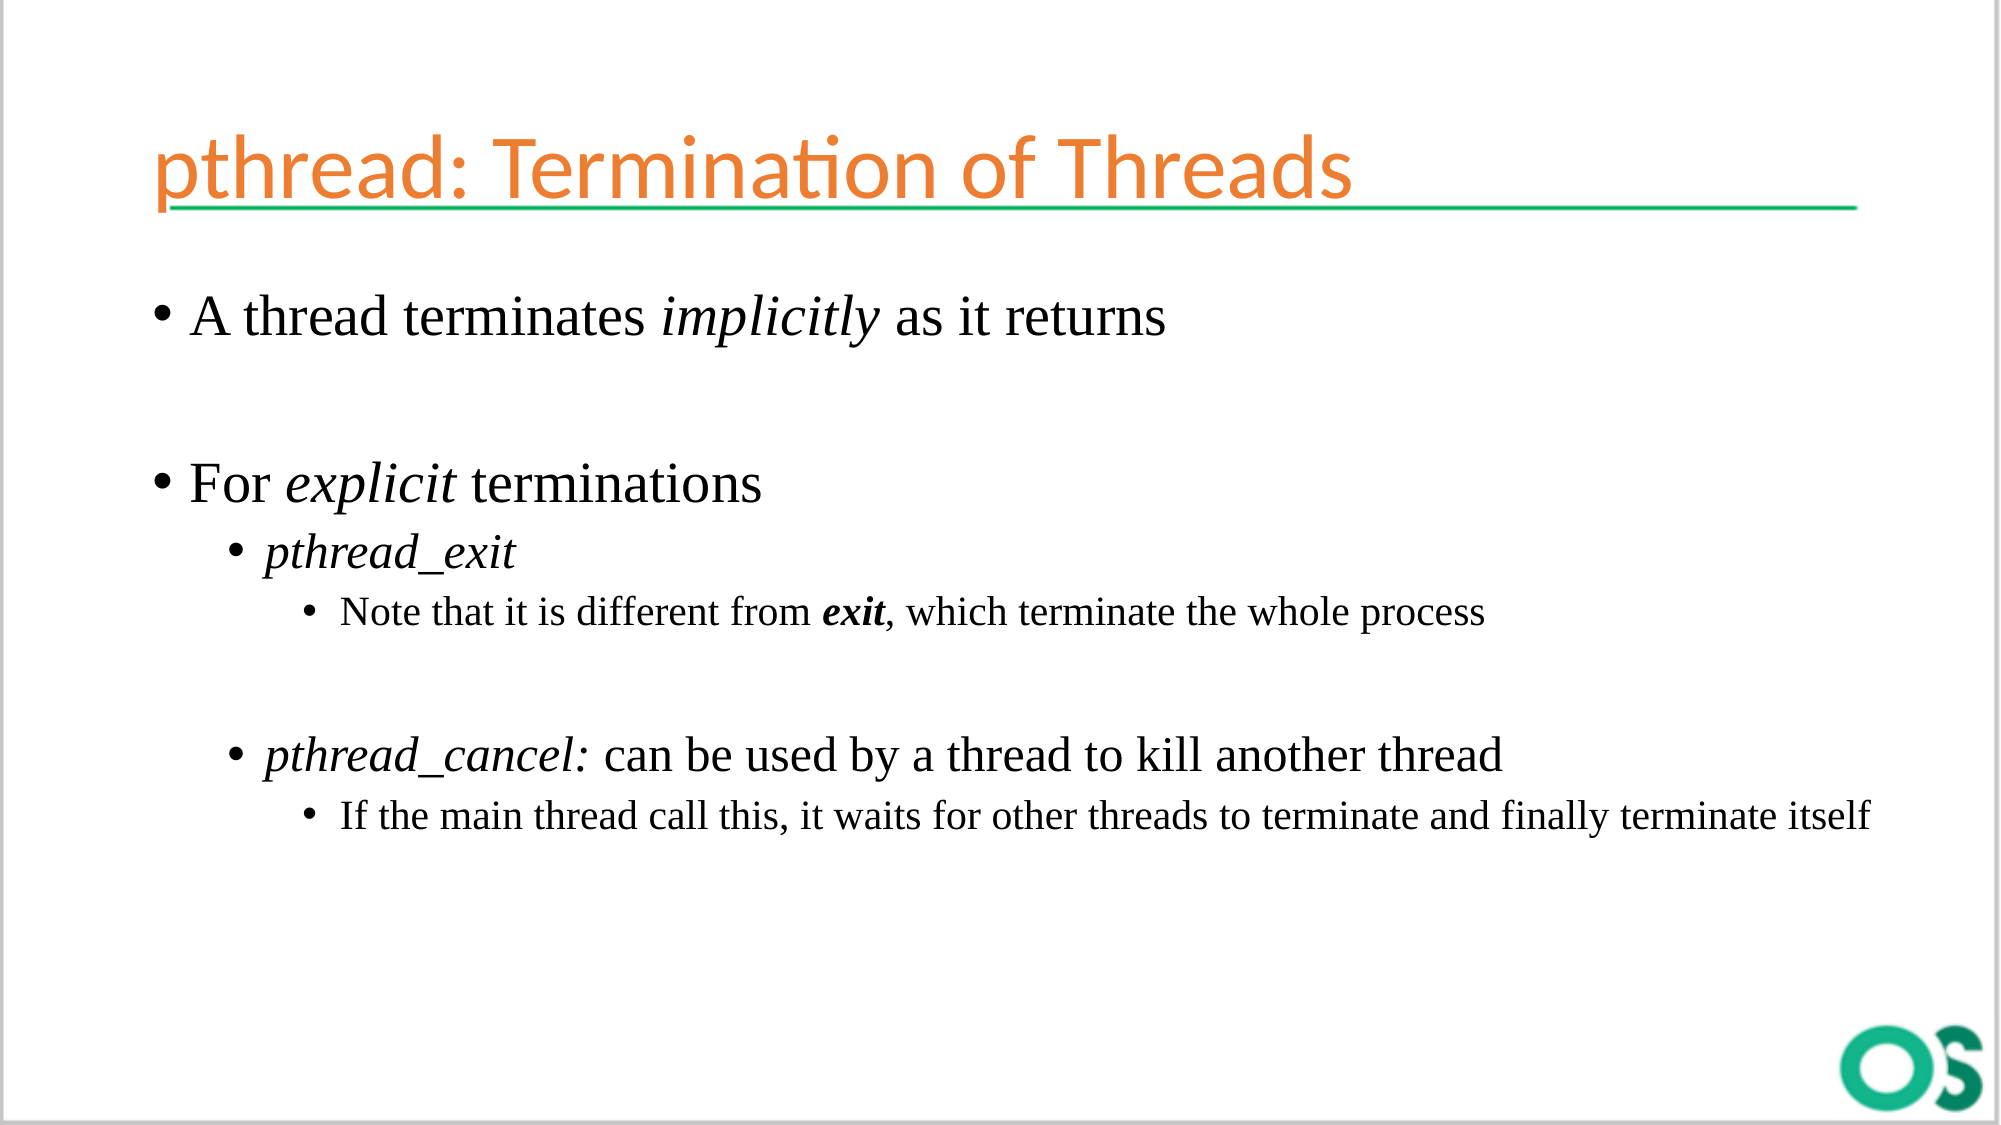

# pthread: Termination of Threads
A thread terminates implicitly as it returns

For explicit terminations
pthread_exit
Note that it is different from exit, which terminate the whole process

pthread_cancel: can be used by a thread to kill another thread
If the main thread call this, it waits for other threads to terminate and finally terminate itself